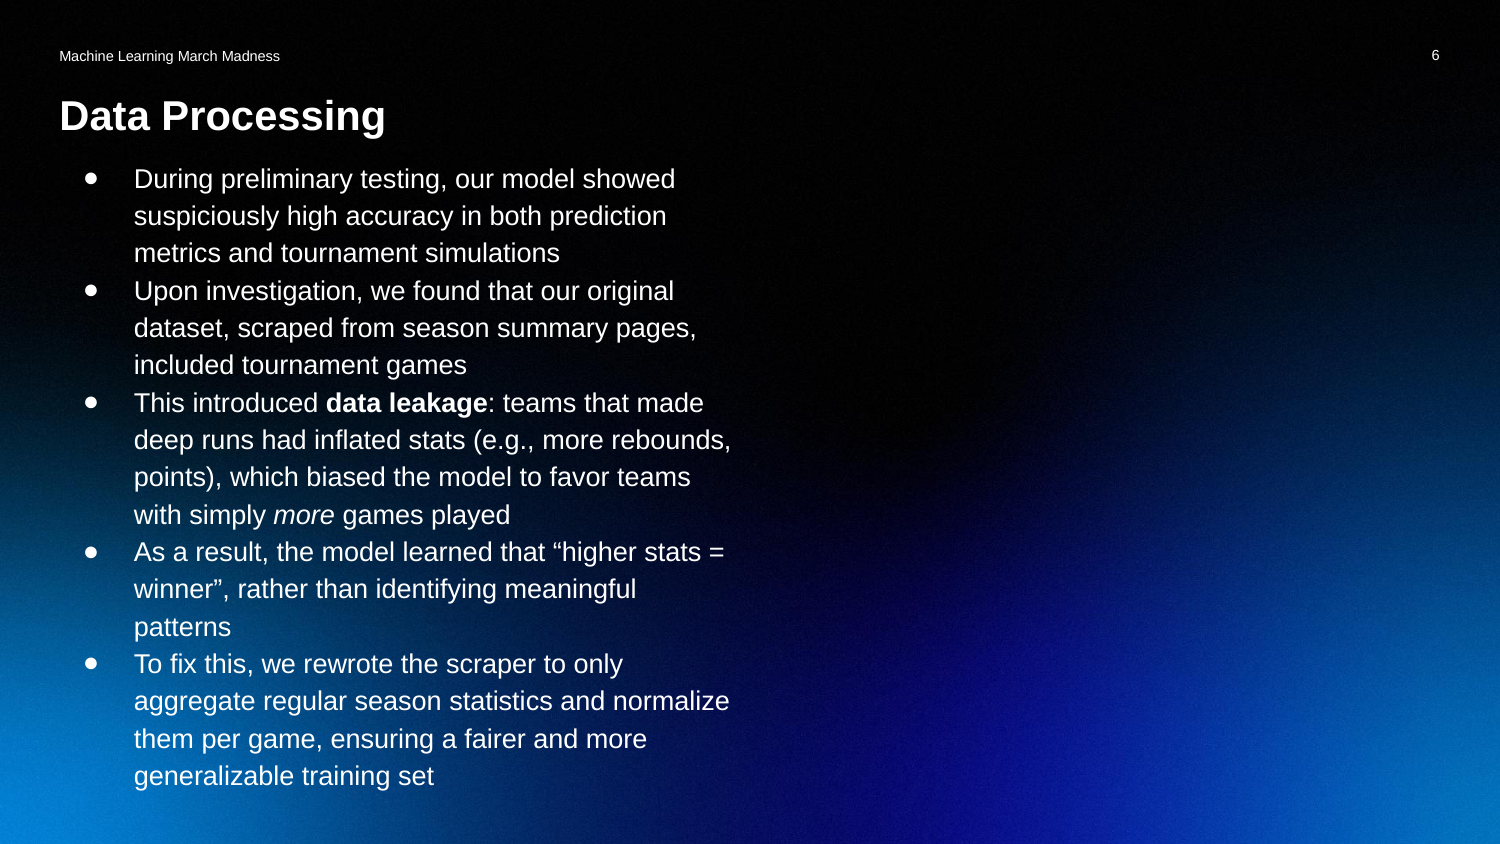

Machine Learning March Madness
6
Data Processing
During preliminary testing, our model showed suspiciously high accuracy in both prediction metrics and tournament simulations
Upon investigation, we found that our original dataset, scraped from season summary pages, included tournament games
This introduced data leakage: teams that made deep runs had inflated stats (e.g., more rebounds, points), which biased the model to favor teams with simply more games played
As a result, the model learned that “higher stats = winner”, rather than identifying meaningful patterns
To fix this, we rewrote the scraper to only aggregate regular season statistics and normalize them per game, ensuring a fairer and more generalizable training set